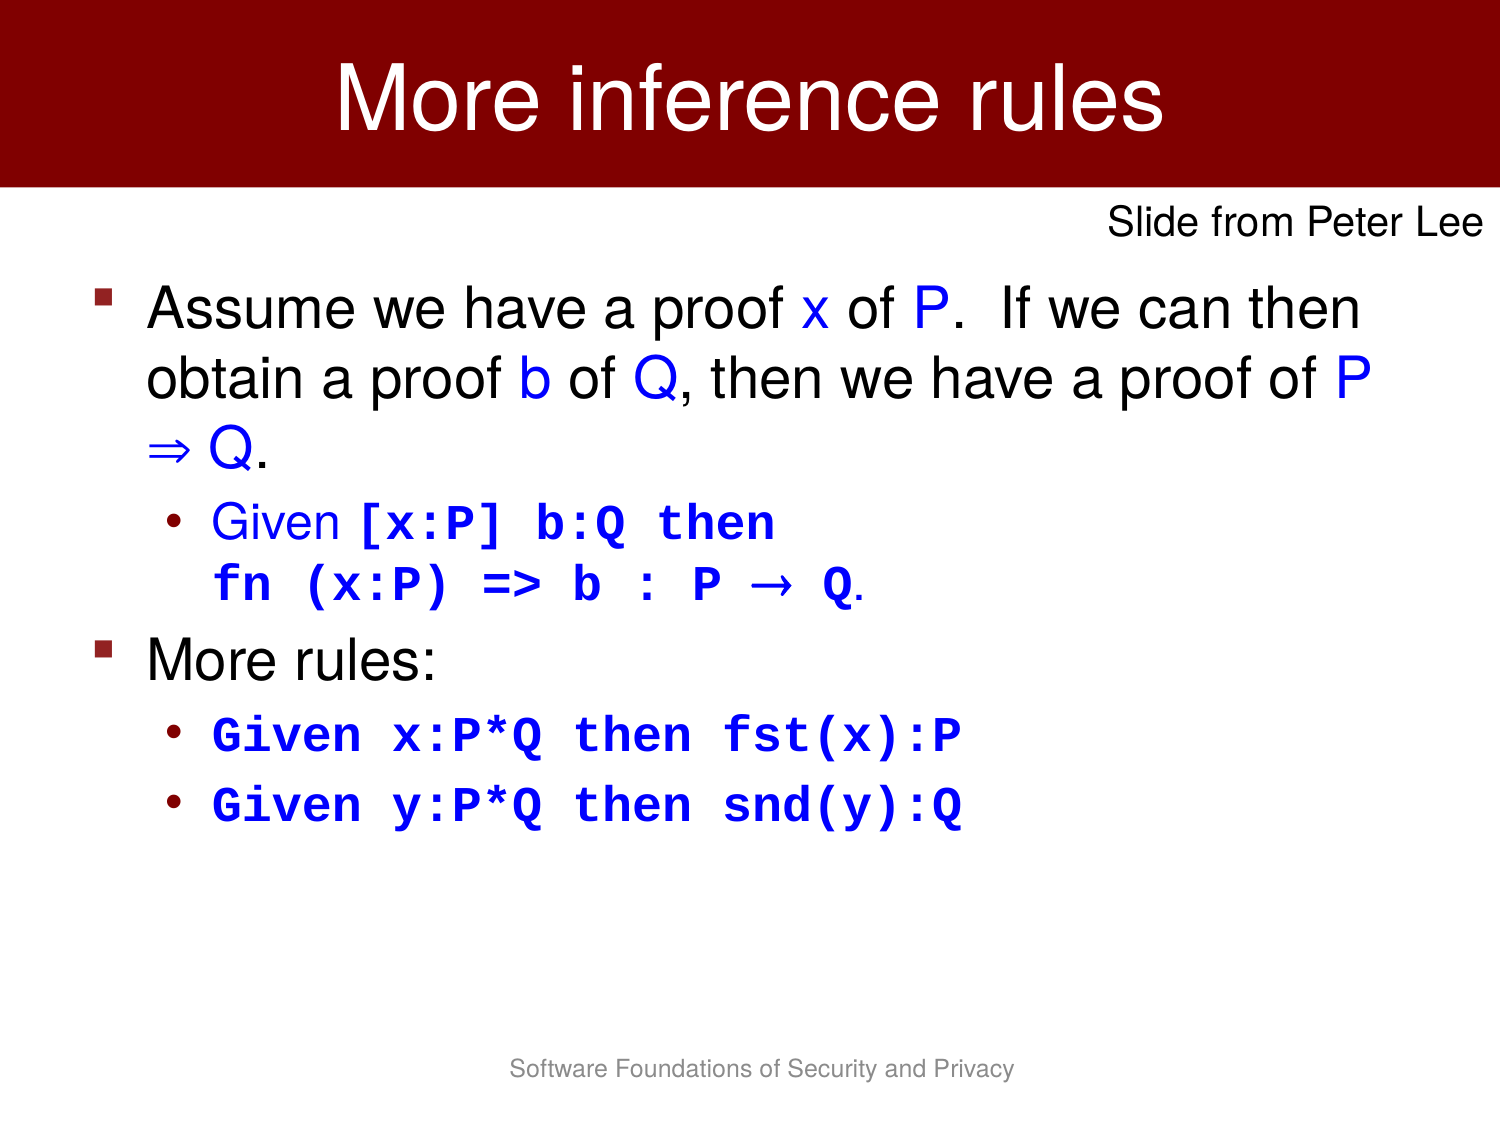

# More inference rules
Slide from Peter Lee
Assume we have a proof x of P.  If we can then obtain a proof b of Q, then we have a proof of P ⇒ Q.
Given [x:P] b:Q then                    fn (x:P) => b : P → Q.
More rules:
Given x:P*Q then fst(x):P
Given y:P*Q then snd(y):Q